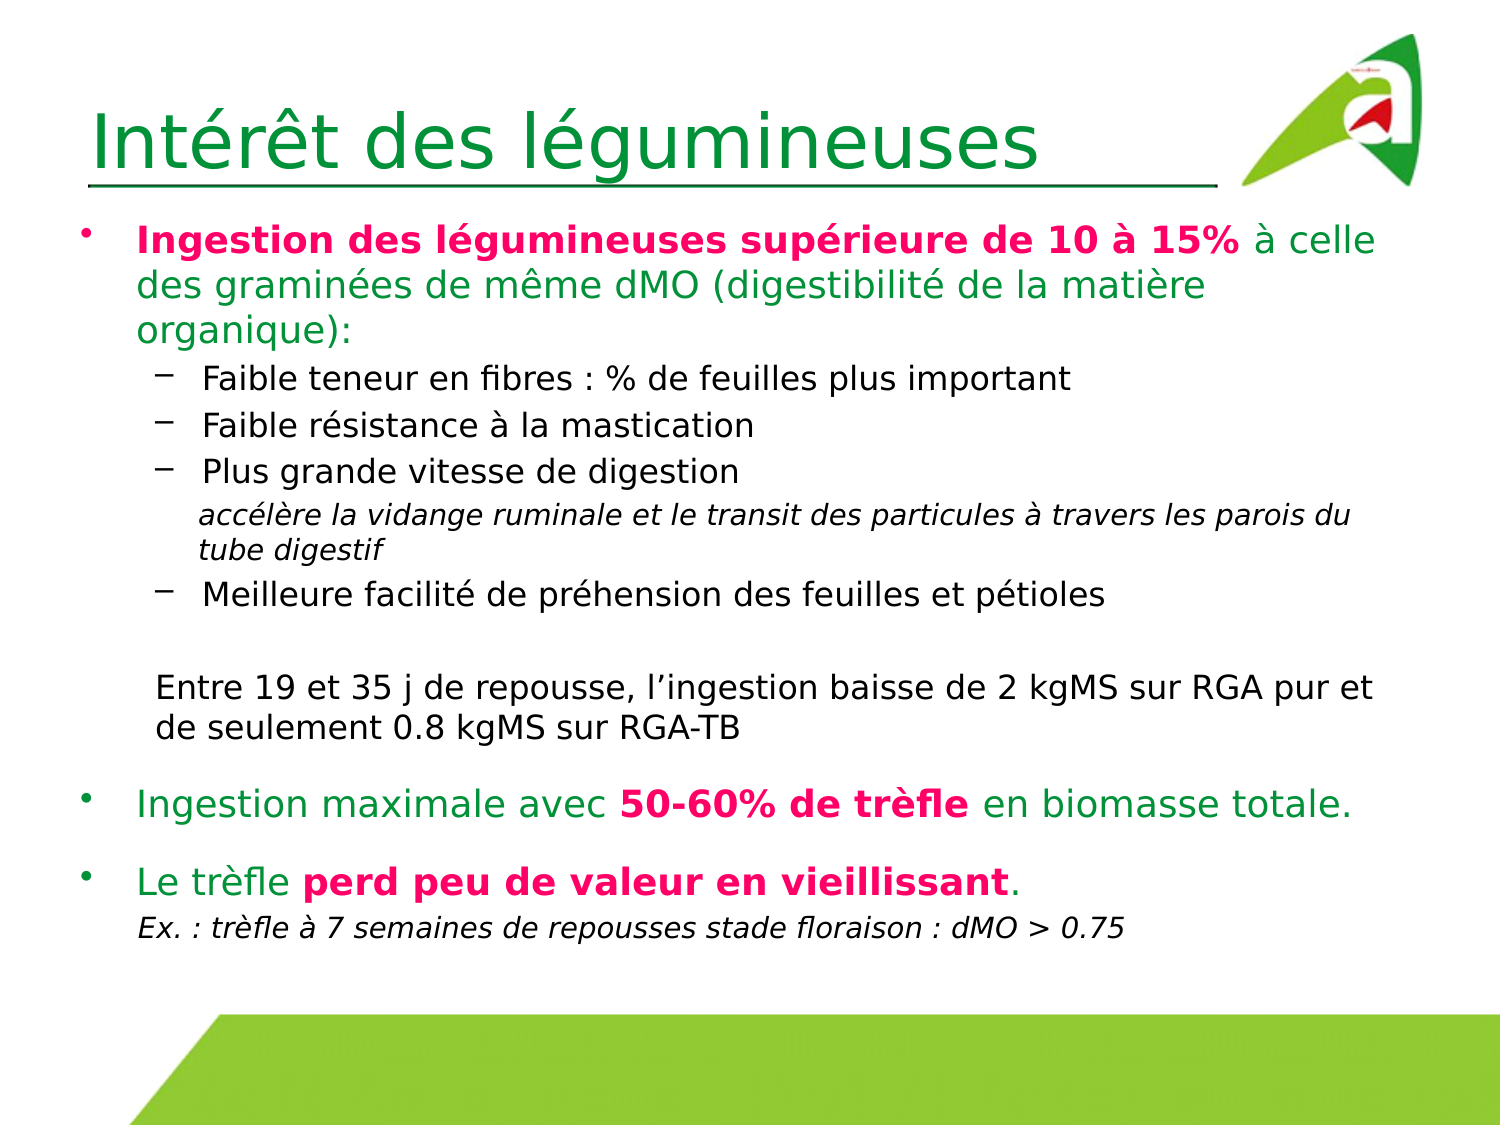

# Intérêt des légumineuses
Ingestion des légumineuses supérieure de 10 à 15% à celle des graminées de même dMO (digestibilité de la matière organique):
Faible teneur en fibres : % de feuilles plus important
Faible résistance à la mastication
Plus grande vitesse de digestion
accélère la vidange ruminale et le transit des particules à travers les parois du tube digestif
Meilleure facilité de préhension des feuilles et pétioles

Entre 19 et 35 j de repousse, l’ingestion baisse de 2 kgMS sur RGA pur et de seulement 0.8 kgMS sur RGA-TB

Ingestion maximale avec 50-60% de trèfle en biomasse totale.

Le trèfle perd peu de valeur en vieillissant.
Ex. : trèfle à 7 semaines de repousses stade floraison : dMO > 0.75